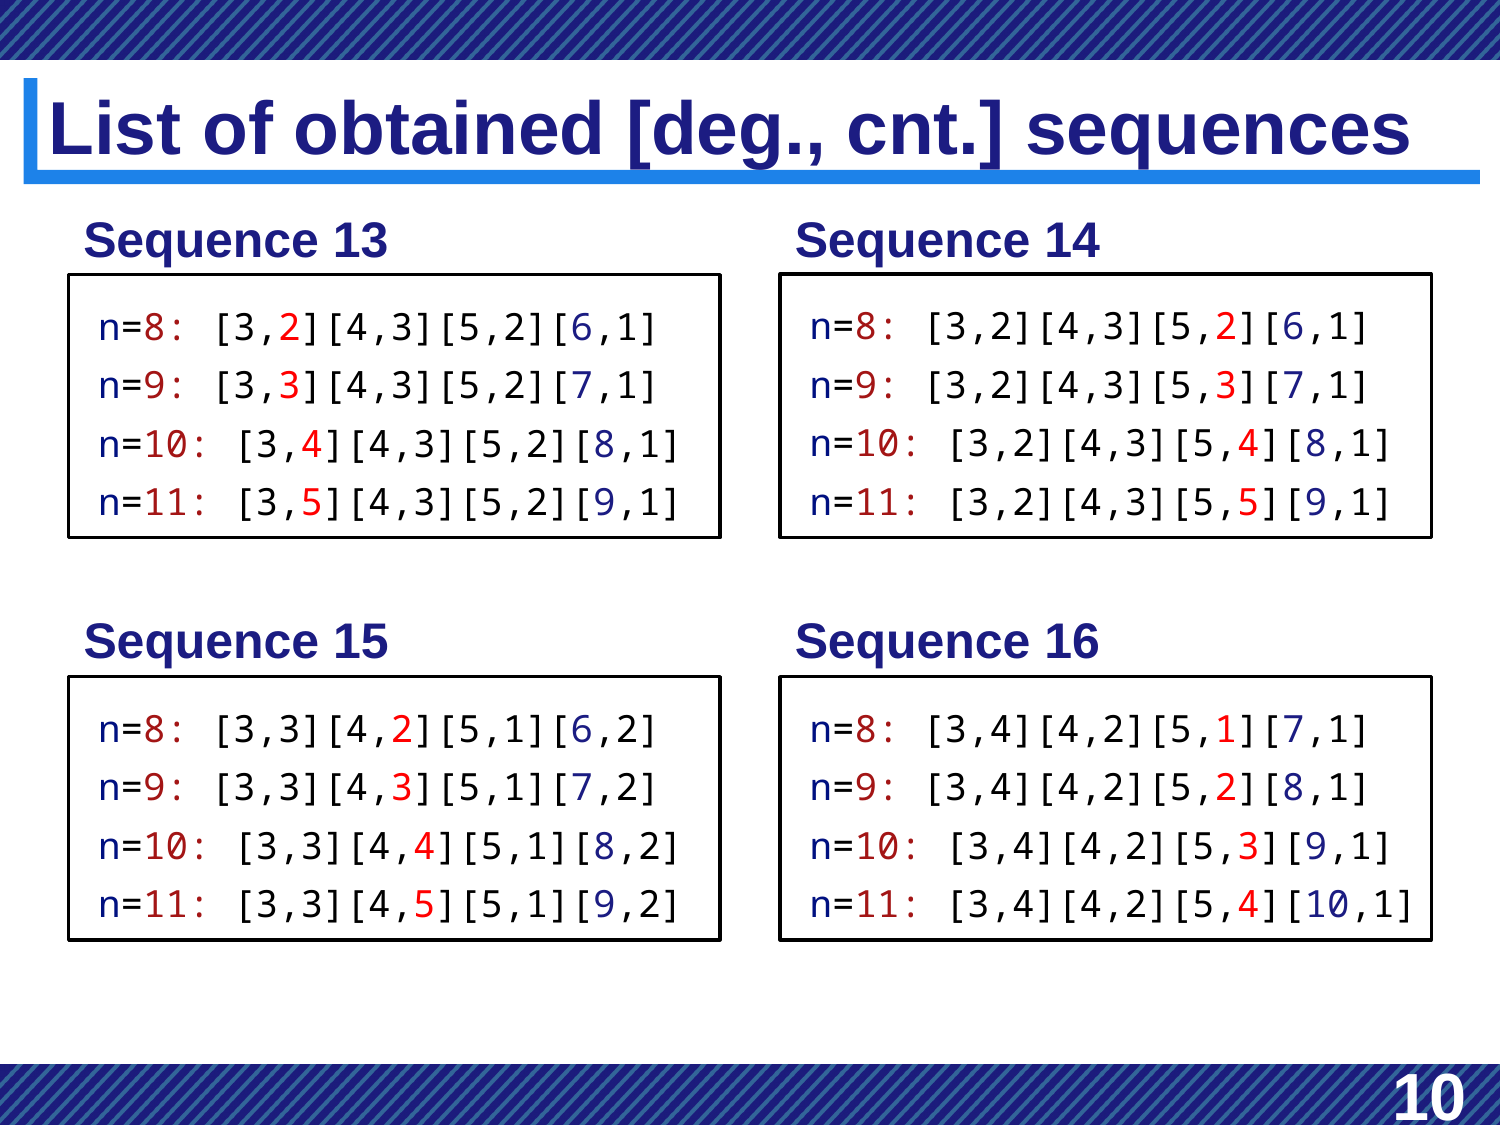

# List of obtained [deg., cnt.] sequences
Sequence 14
Sequence 13
n=8: [3,2][4,3][5,2][6,1]
n=9: [3,2][4,3][5,3][7,1]
n=10: [3,2][4,3][5,4][8,1]
n=11: [3,2][4,3][5,5][9,1]
n=8: [3,2][4,3][5,2][6,1]
n=9: [3,3][4,3][5,2][7,1]
n=10: [3,4][4,3][5,2][8,1]
n=11: [3,5][4,3][5,2][9,1]
Sequence 16
Sequence 15
n=8: [3,3][4,2][5,1][6,2]
n=9: [3,3][4,3][5,1][7,2]
n=10: [3,3][4,4][5,1][8,2]
n=11: [3,3][4,5][5,1][9,2]
n=8: [3,4][4,2][5,1][7,1]
n=9: [3,4][4,2][5,2][8,1]
n=10: [3,4][4,2][5,3][9,1]
n=11: [3,4][4,2][5,4][10,1]
10